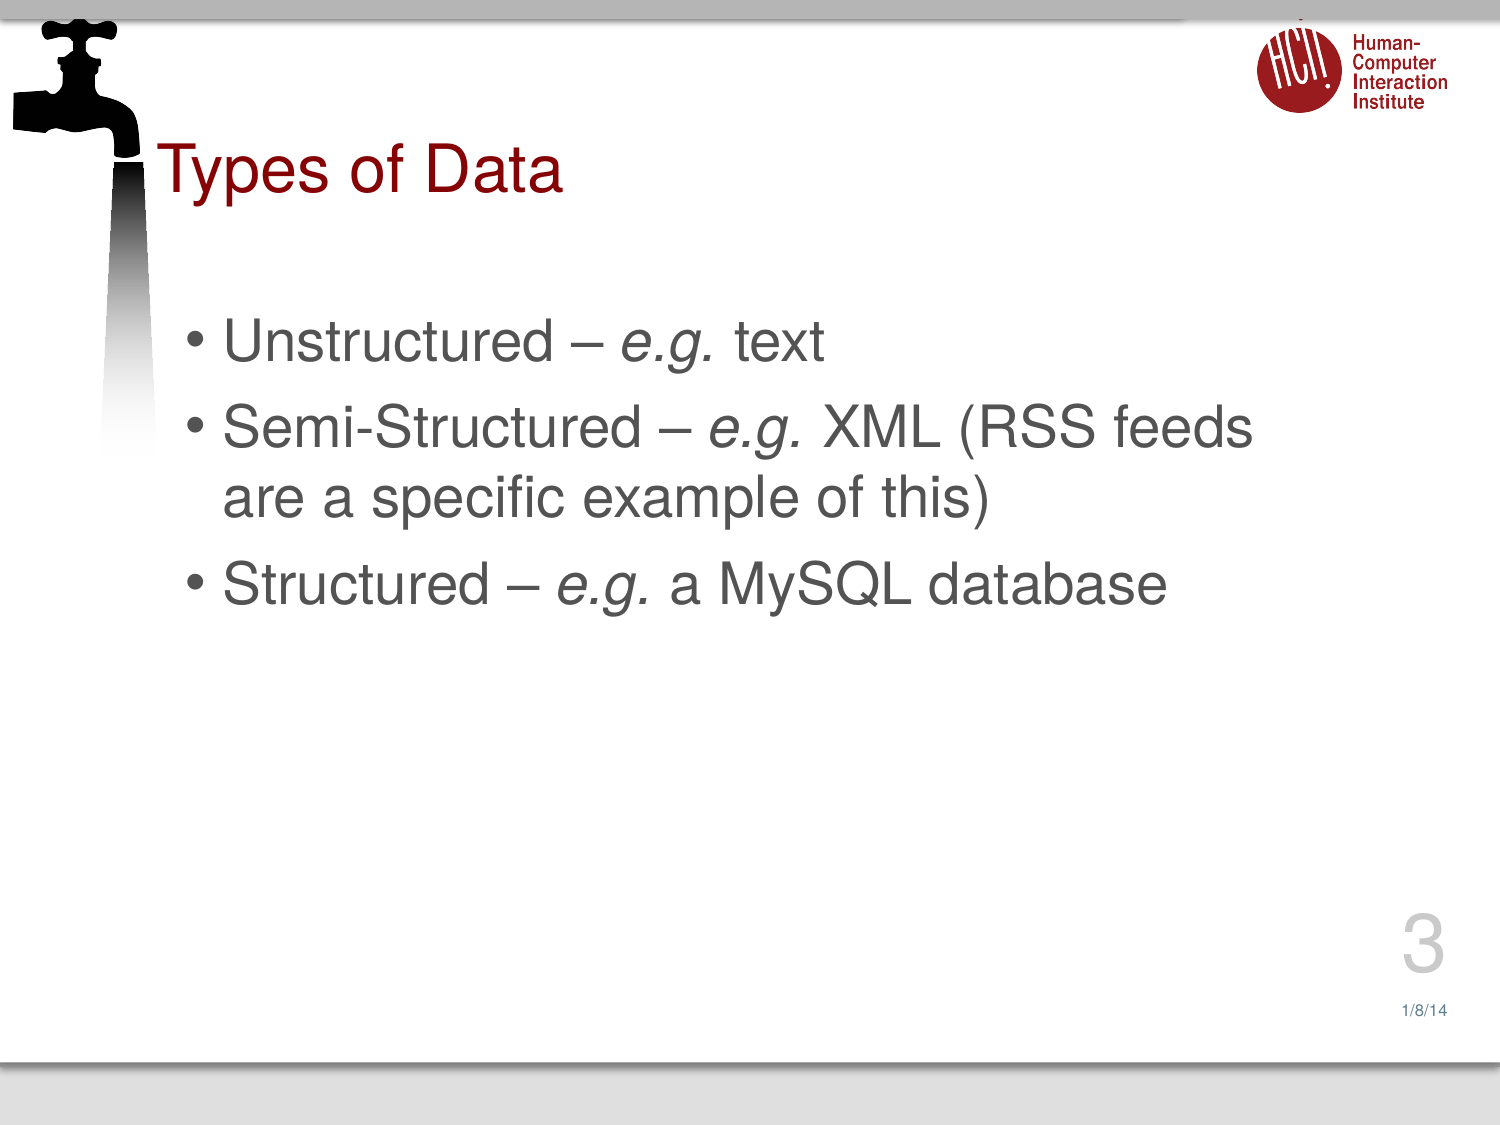

# Types of Data
Unstructured – e.g. text
Semi-Structured – e.g. XML (RSS feeds are a specific example of this)
Structured – e.g. a MySQL database
3
1/8/14